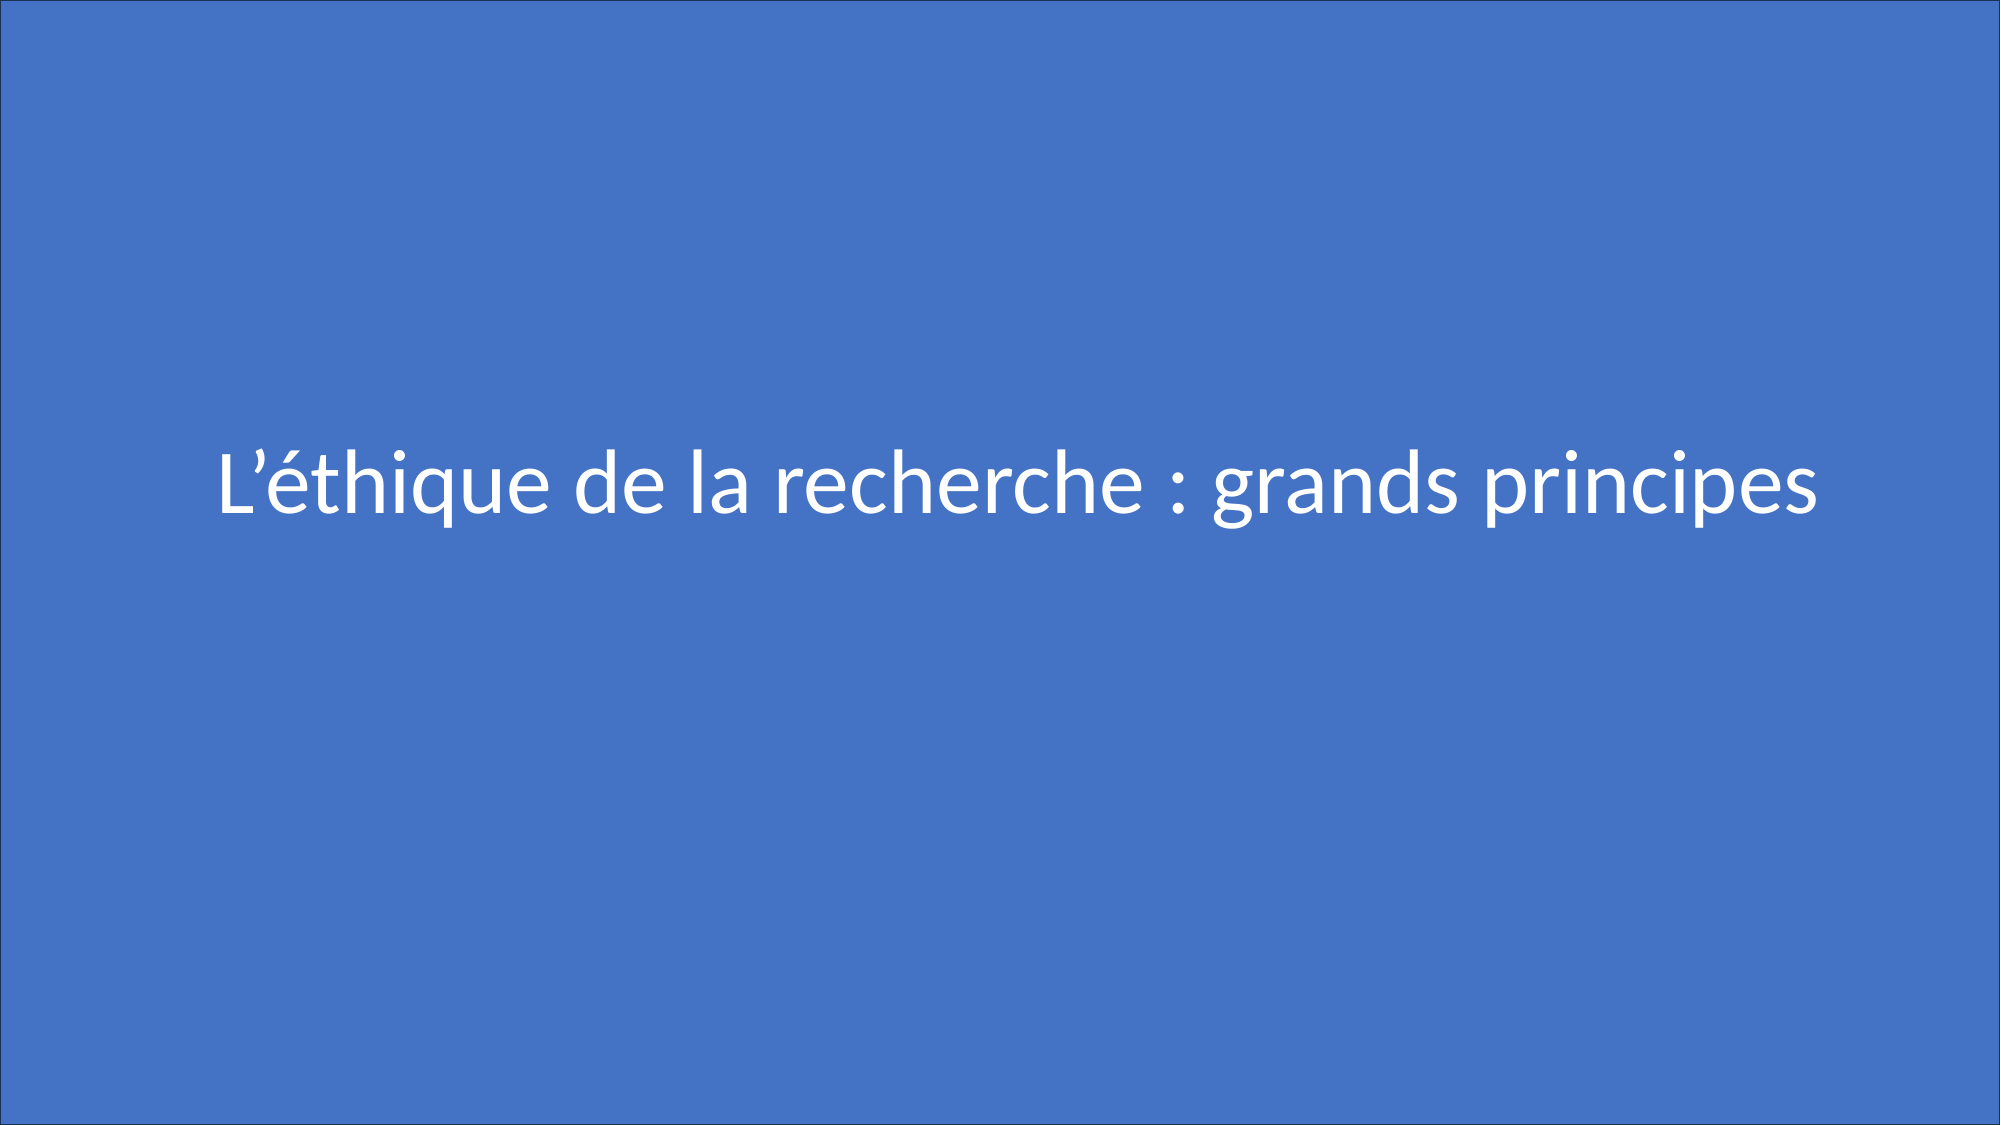

# L’éthique de la recherche : grands principes